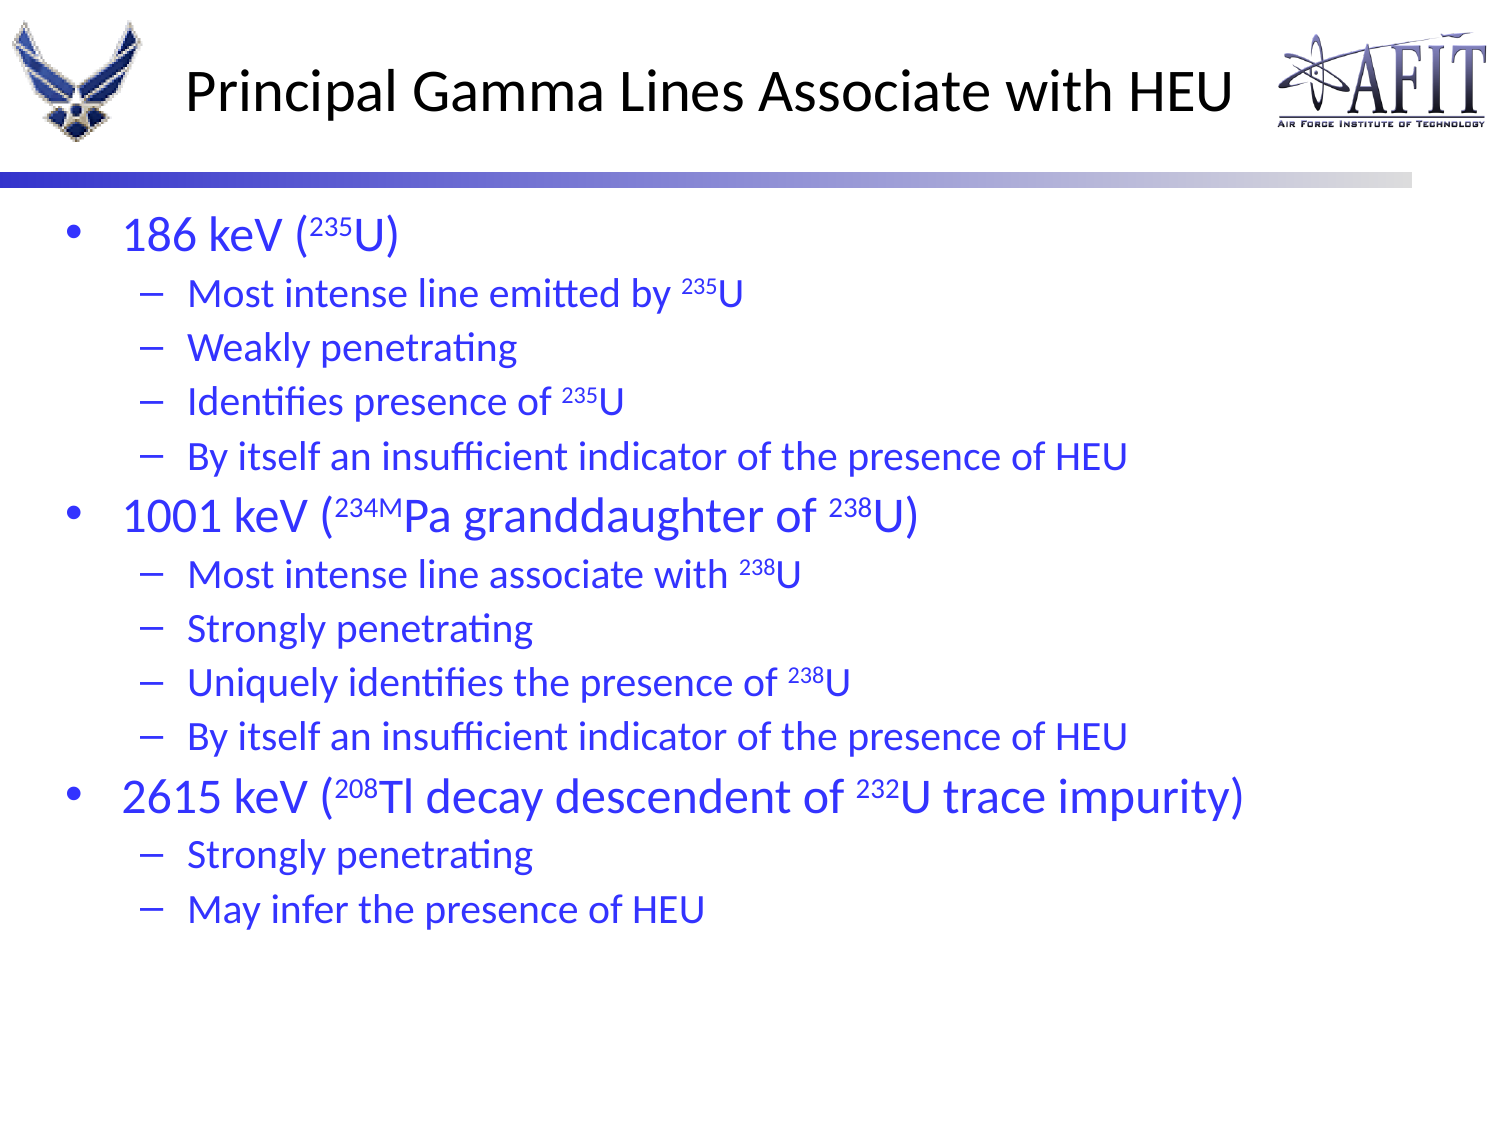

# Principal Gamma Lines Associate with HEU
186 keV (235U)
Most intense line emitted by 235U
Weakly penetrating
Identifies presence of 235U
By itself an insufficient indicator of the presence of HEU
1001 keV (234MPa granddaughter of 238U)
Most intense line associate with 238U
Strongly penetrating
Uniquely identifies the presence of 238U
By itself an insufficient indicator of the presence of HEU
2615 keV (208Tl decay descendent of 232U trace impurity)
Strongly penetrating
May infer the presence of HEU